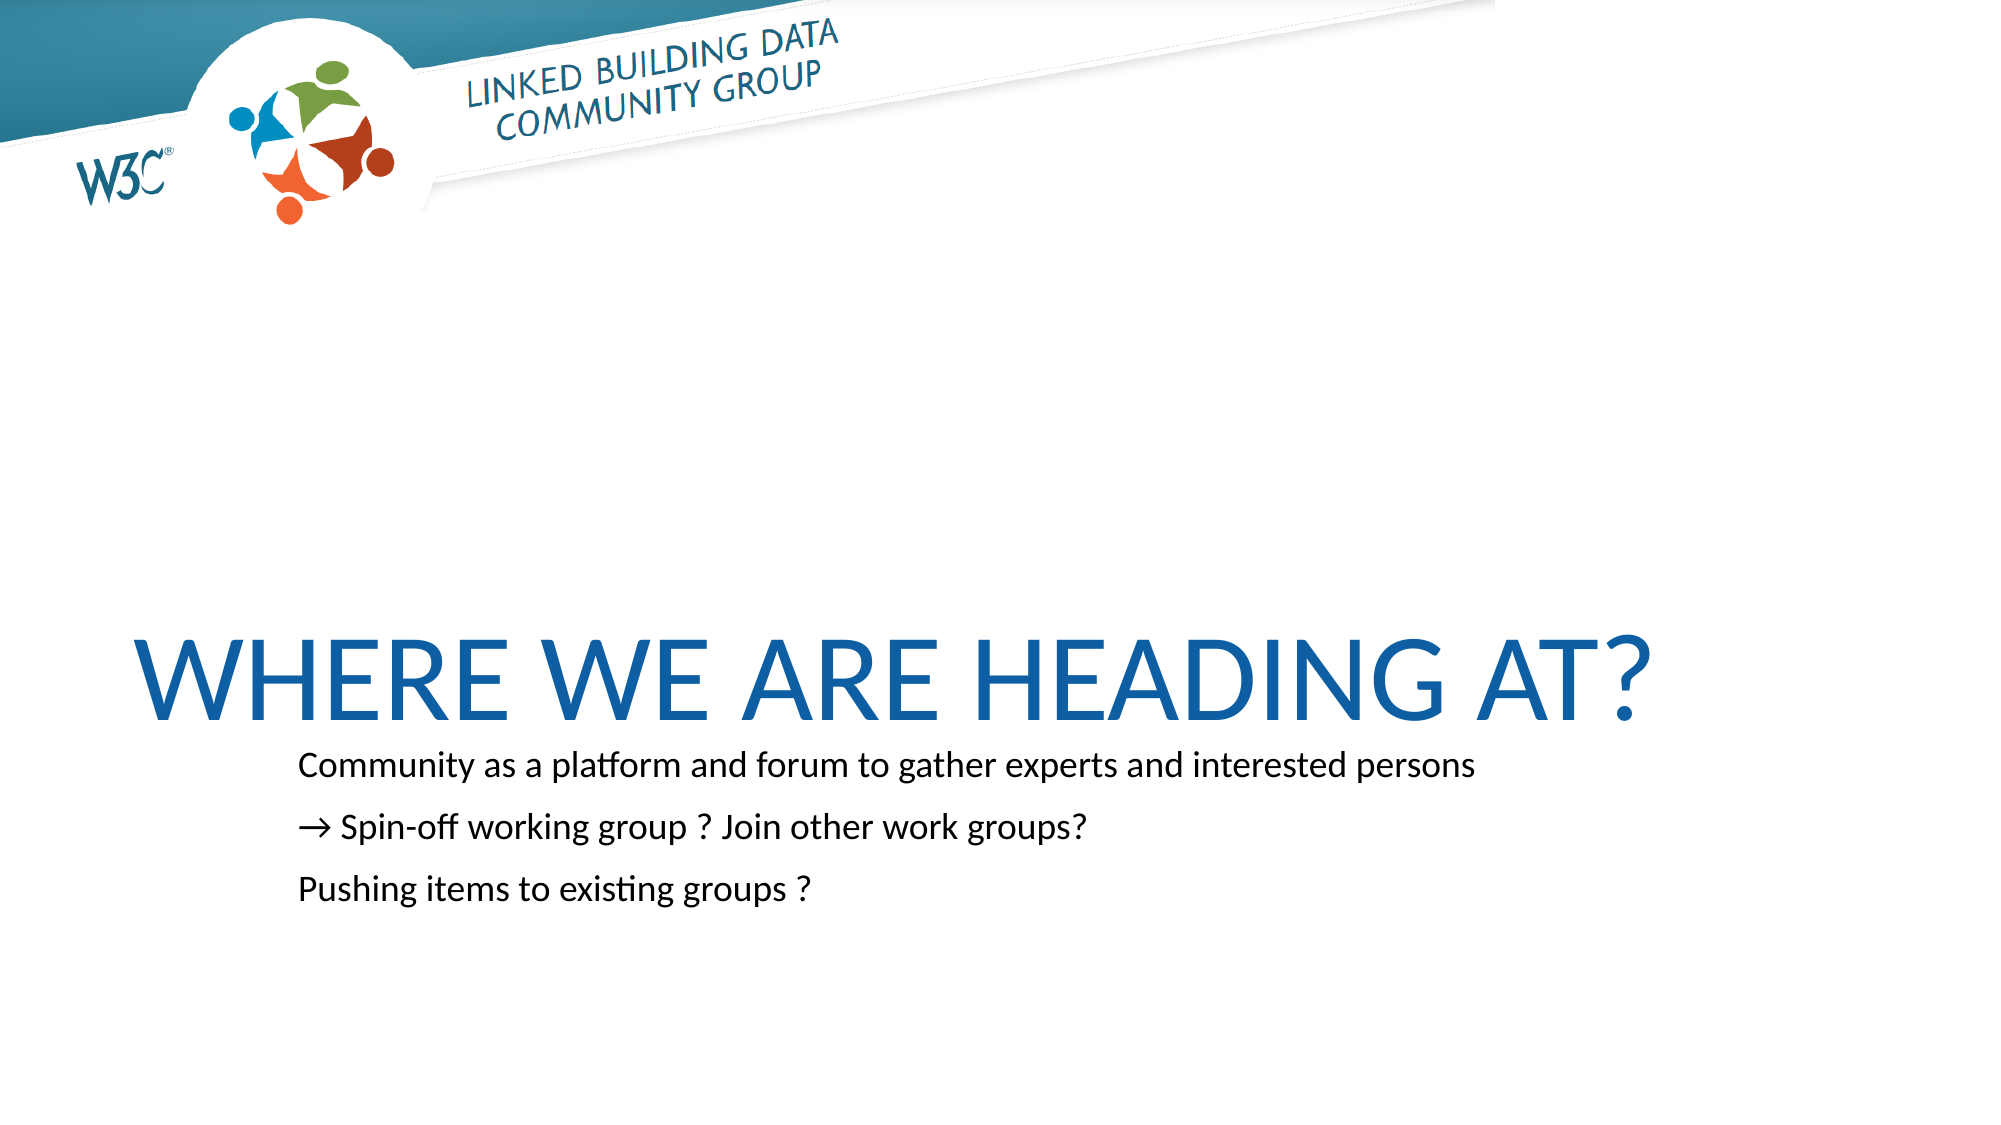

WHERE WE ARE HEADING AT?
Community as a platform and forum to gather experts and interested persons
→ Spin-off working group ? Join other work groups?
Pushing items to existing groups ?